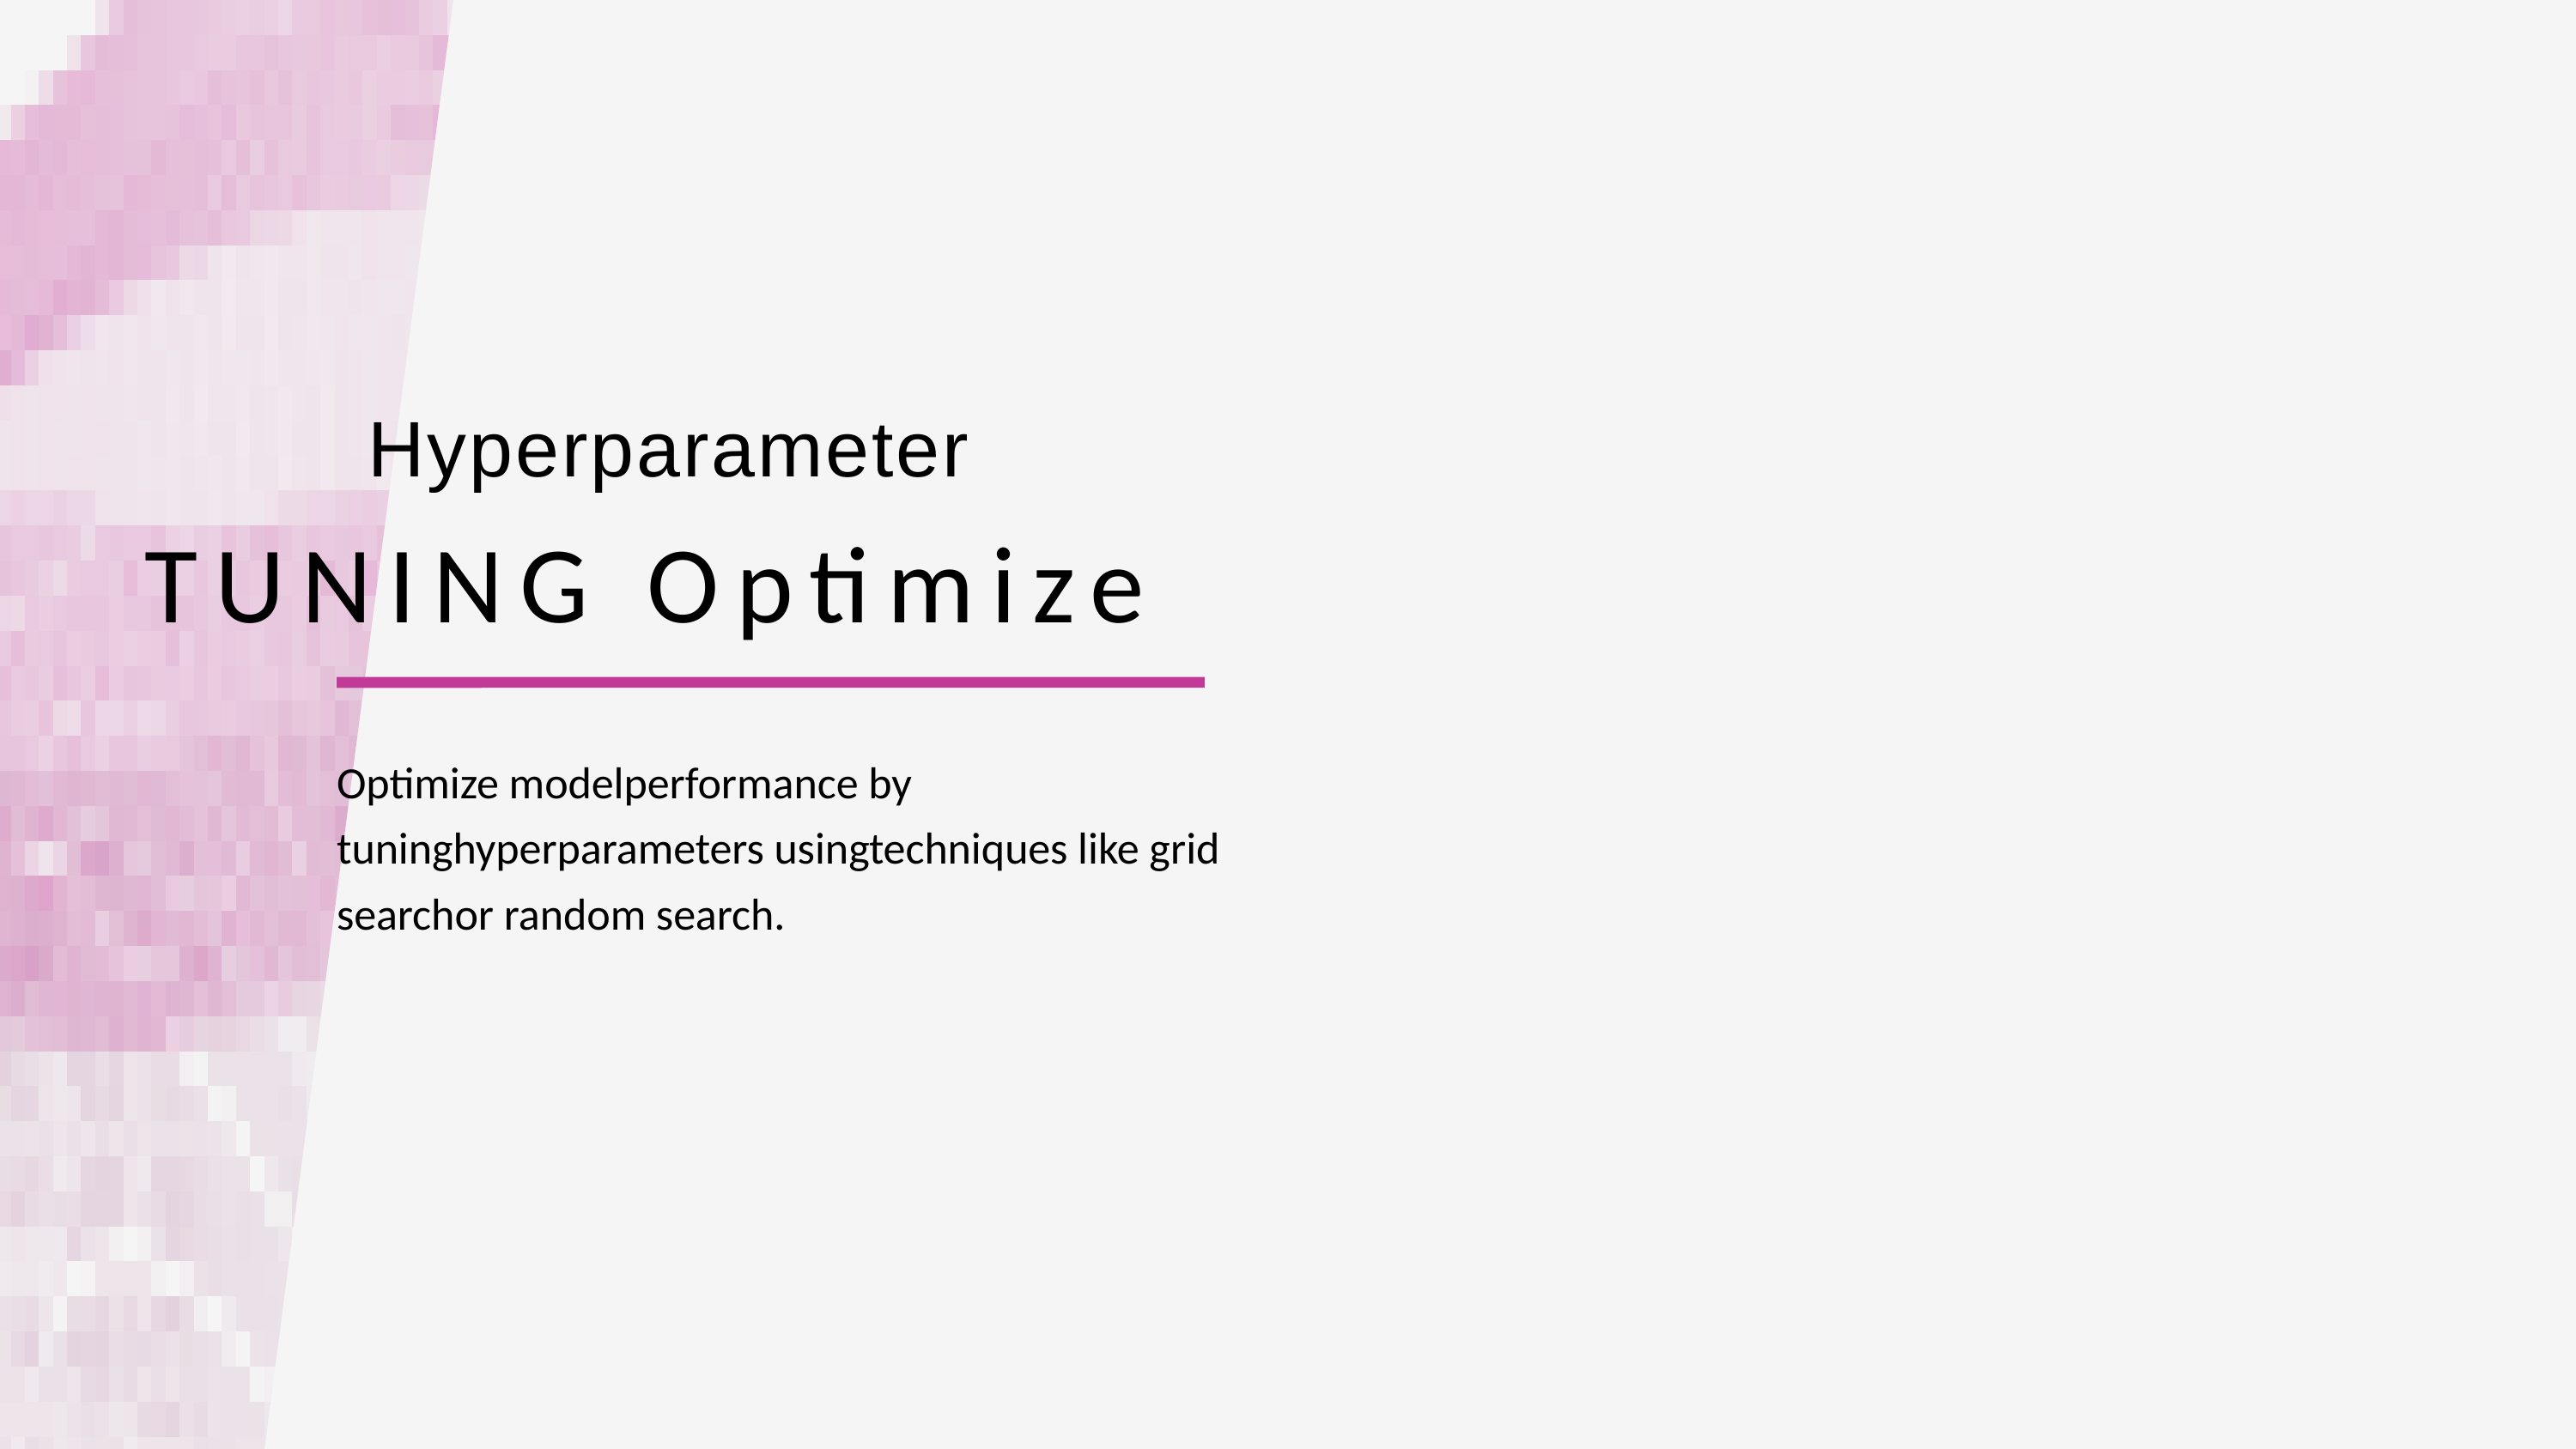

Hyperparameter
TUNING Optimize

Optimize modelperformance by tuninghyperparameters usingtechniques like grid searchor random search.